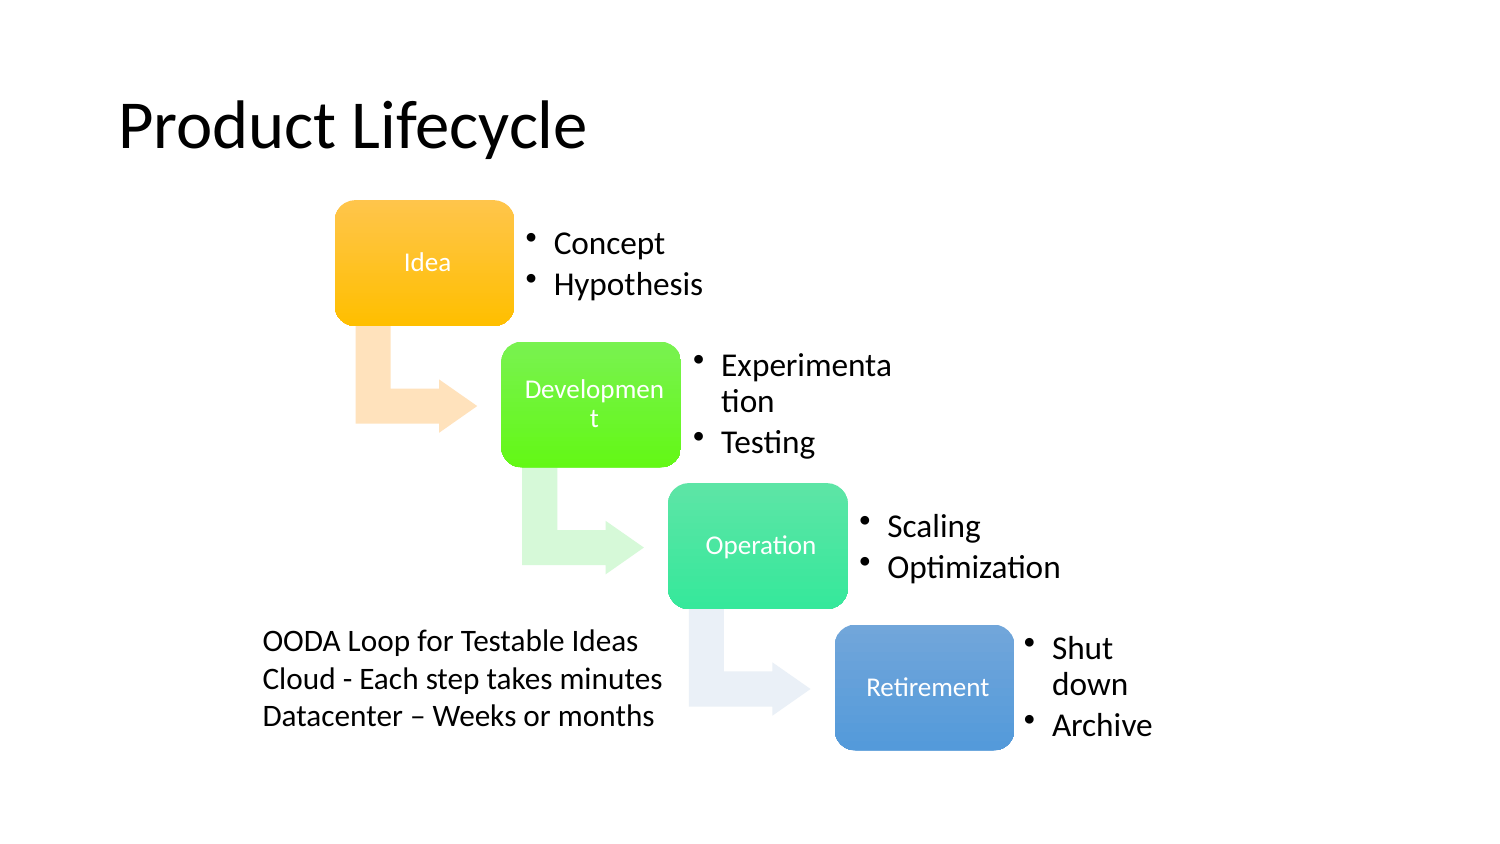

# Product Lifecycle
Idea
Concept
Hypothesis
Development
Experimentation
Testing
Operation
Scaling
Optimization
Retirement
Shut down
Archive
OODA Loop for Testable Ideas
Cloud - Each step takes minutes
Datacenter – Weeks or months